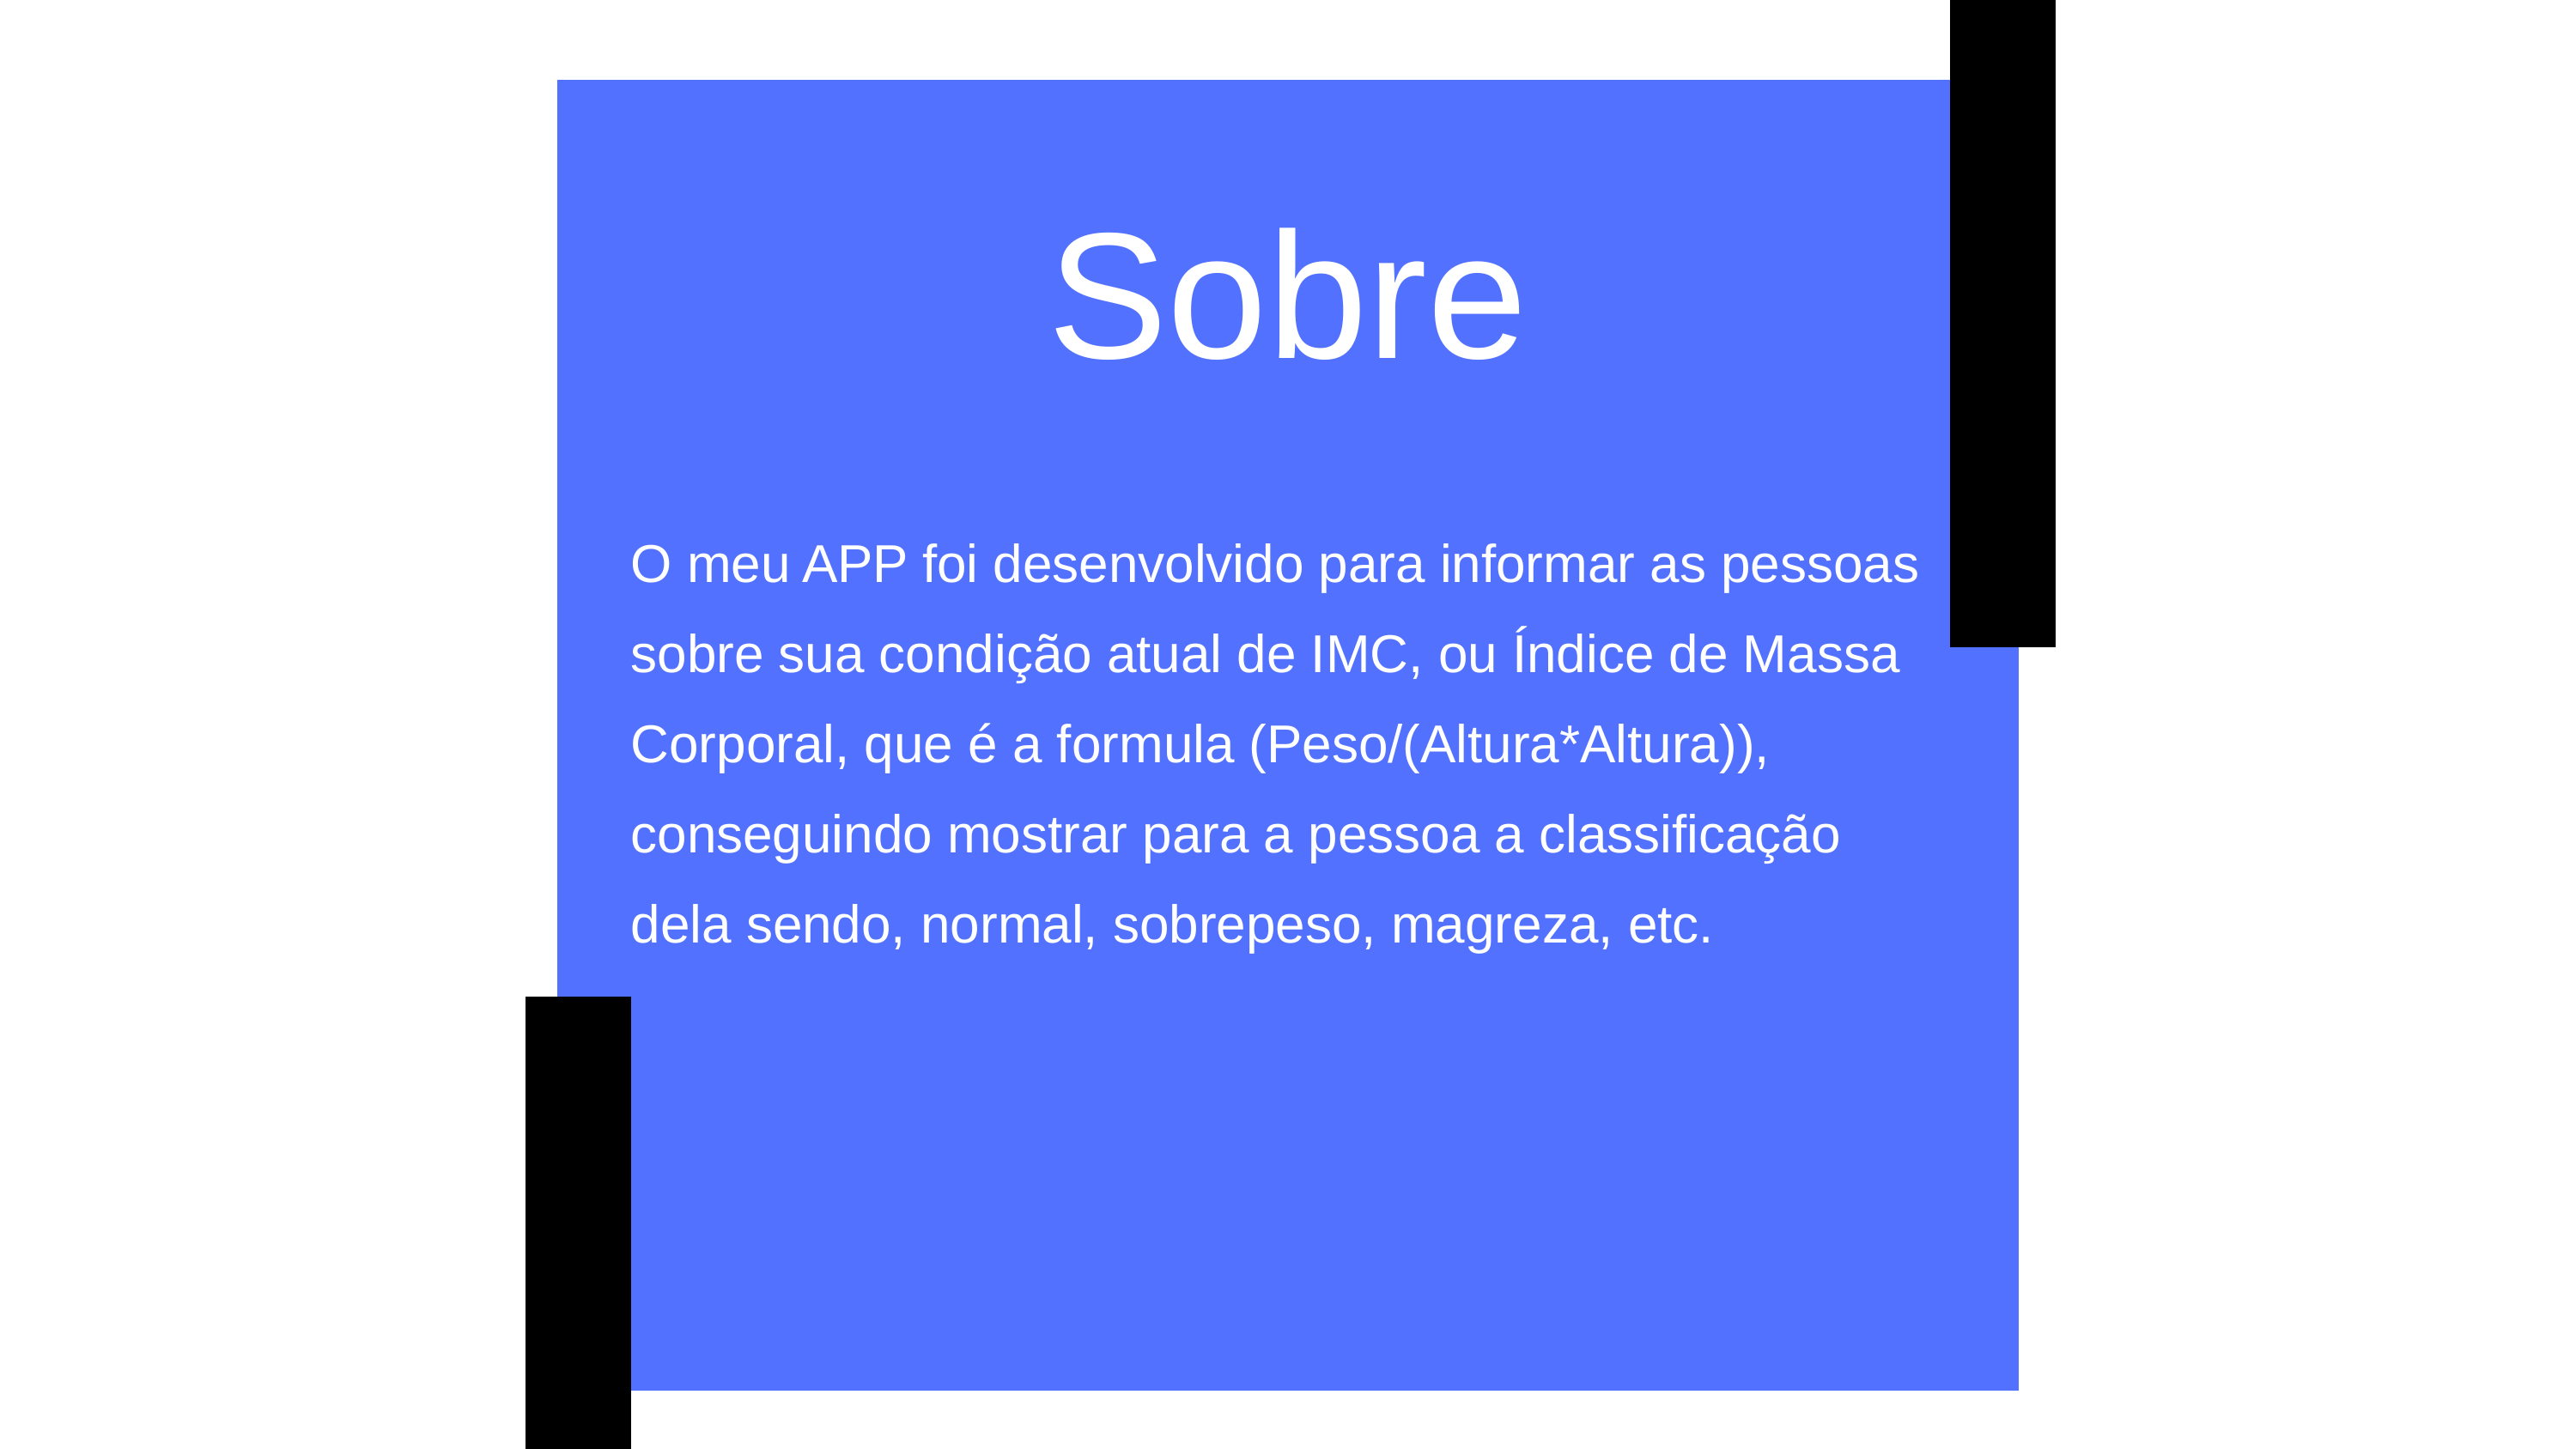

Sobre
O meu APP foi desenvolvido para informar as pessoas sobre sua condição atual de IMC, ou Índice de Massa Corporal, que é a formula (Peso/(Altura*Altura)), conseguindo mostrar para a pessoa a classificação dela sendo, normal, sobrepeso, magreza, etc.